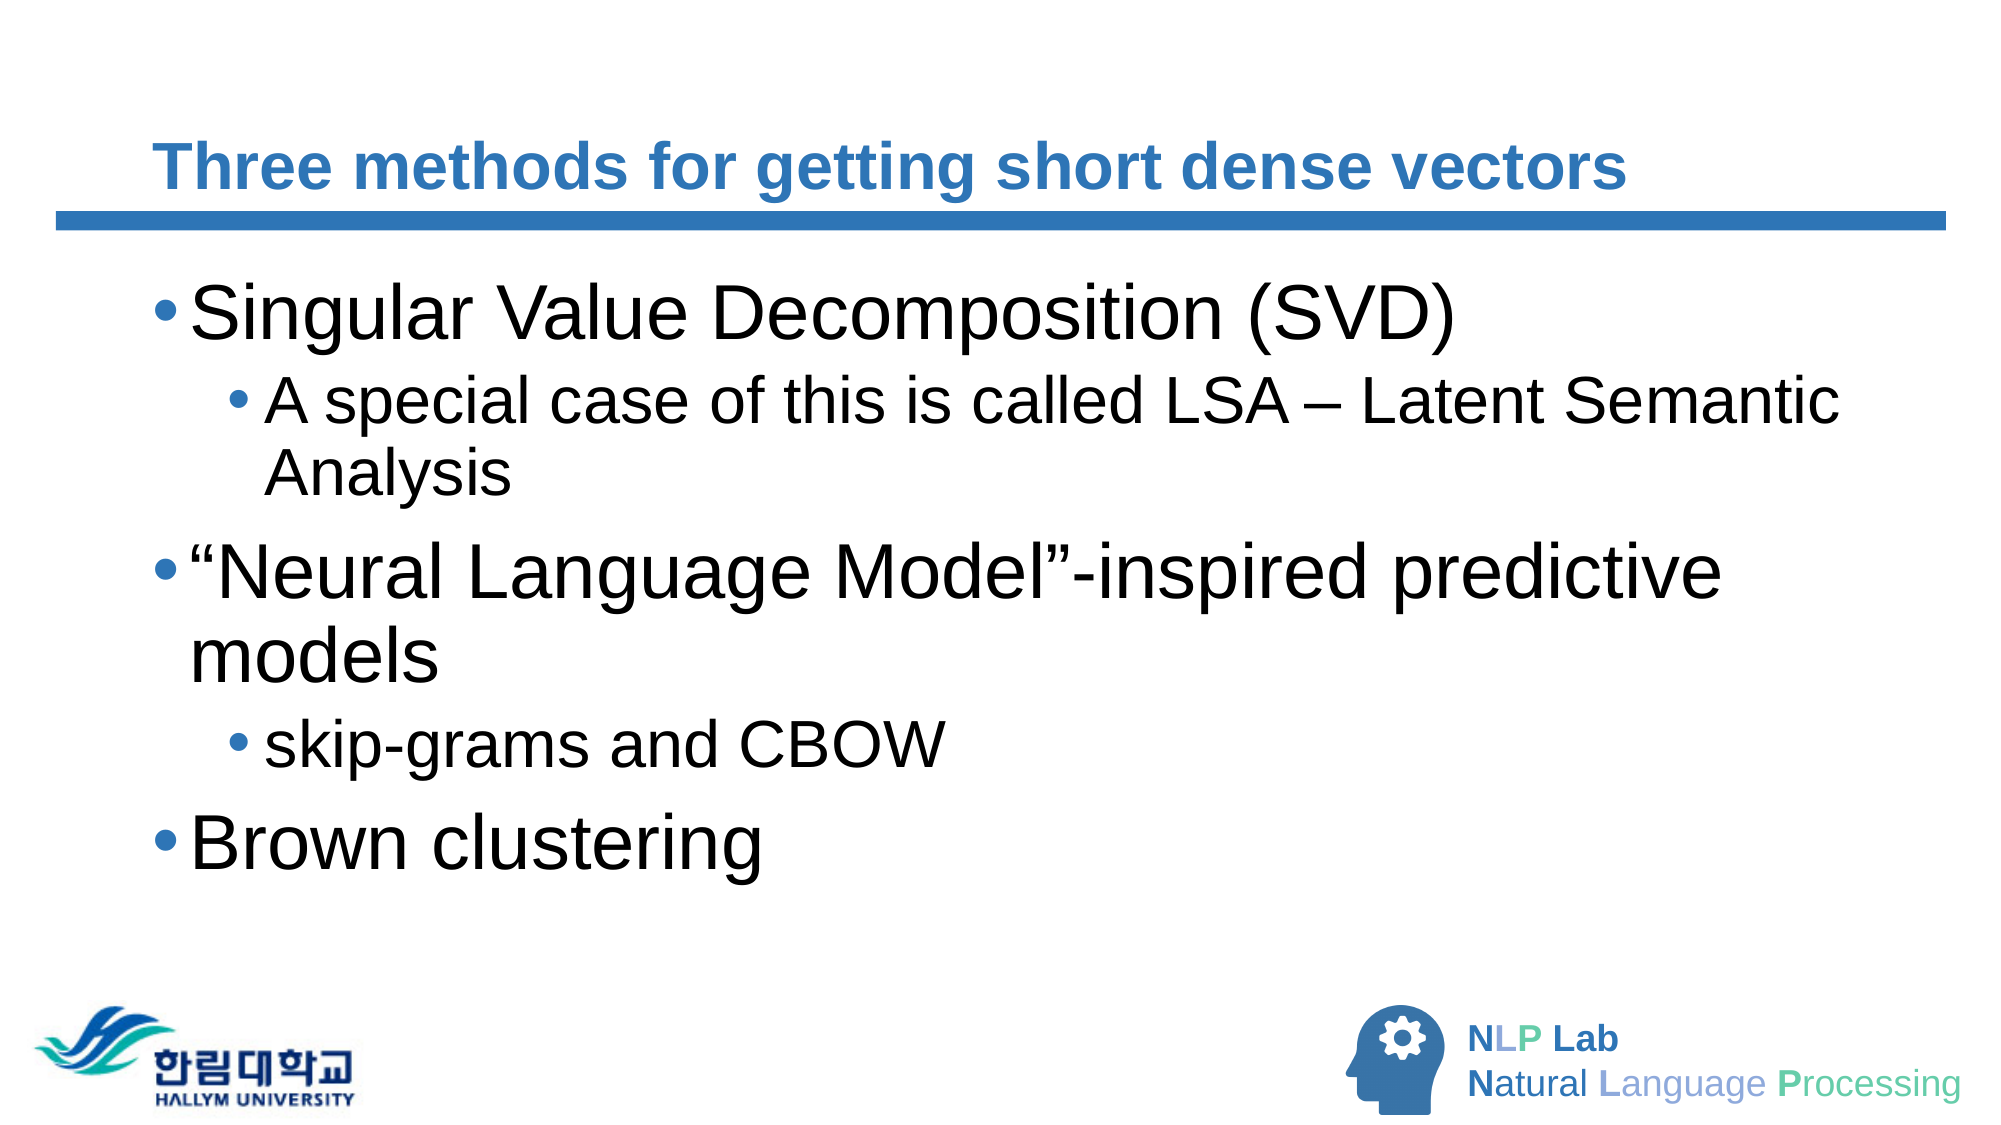

# Three methods for getting short dense vectors
Singular Value Decomposition (SVD)
A special case of this is called LSA – Latent Semantic Analysis
“Neural Language Model”-inspired predictive models
skip-grams and CBOW
Brown clustering